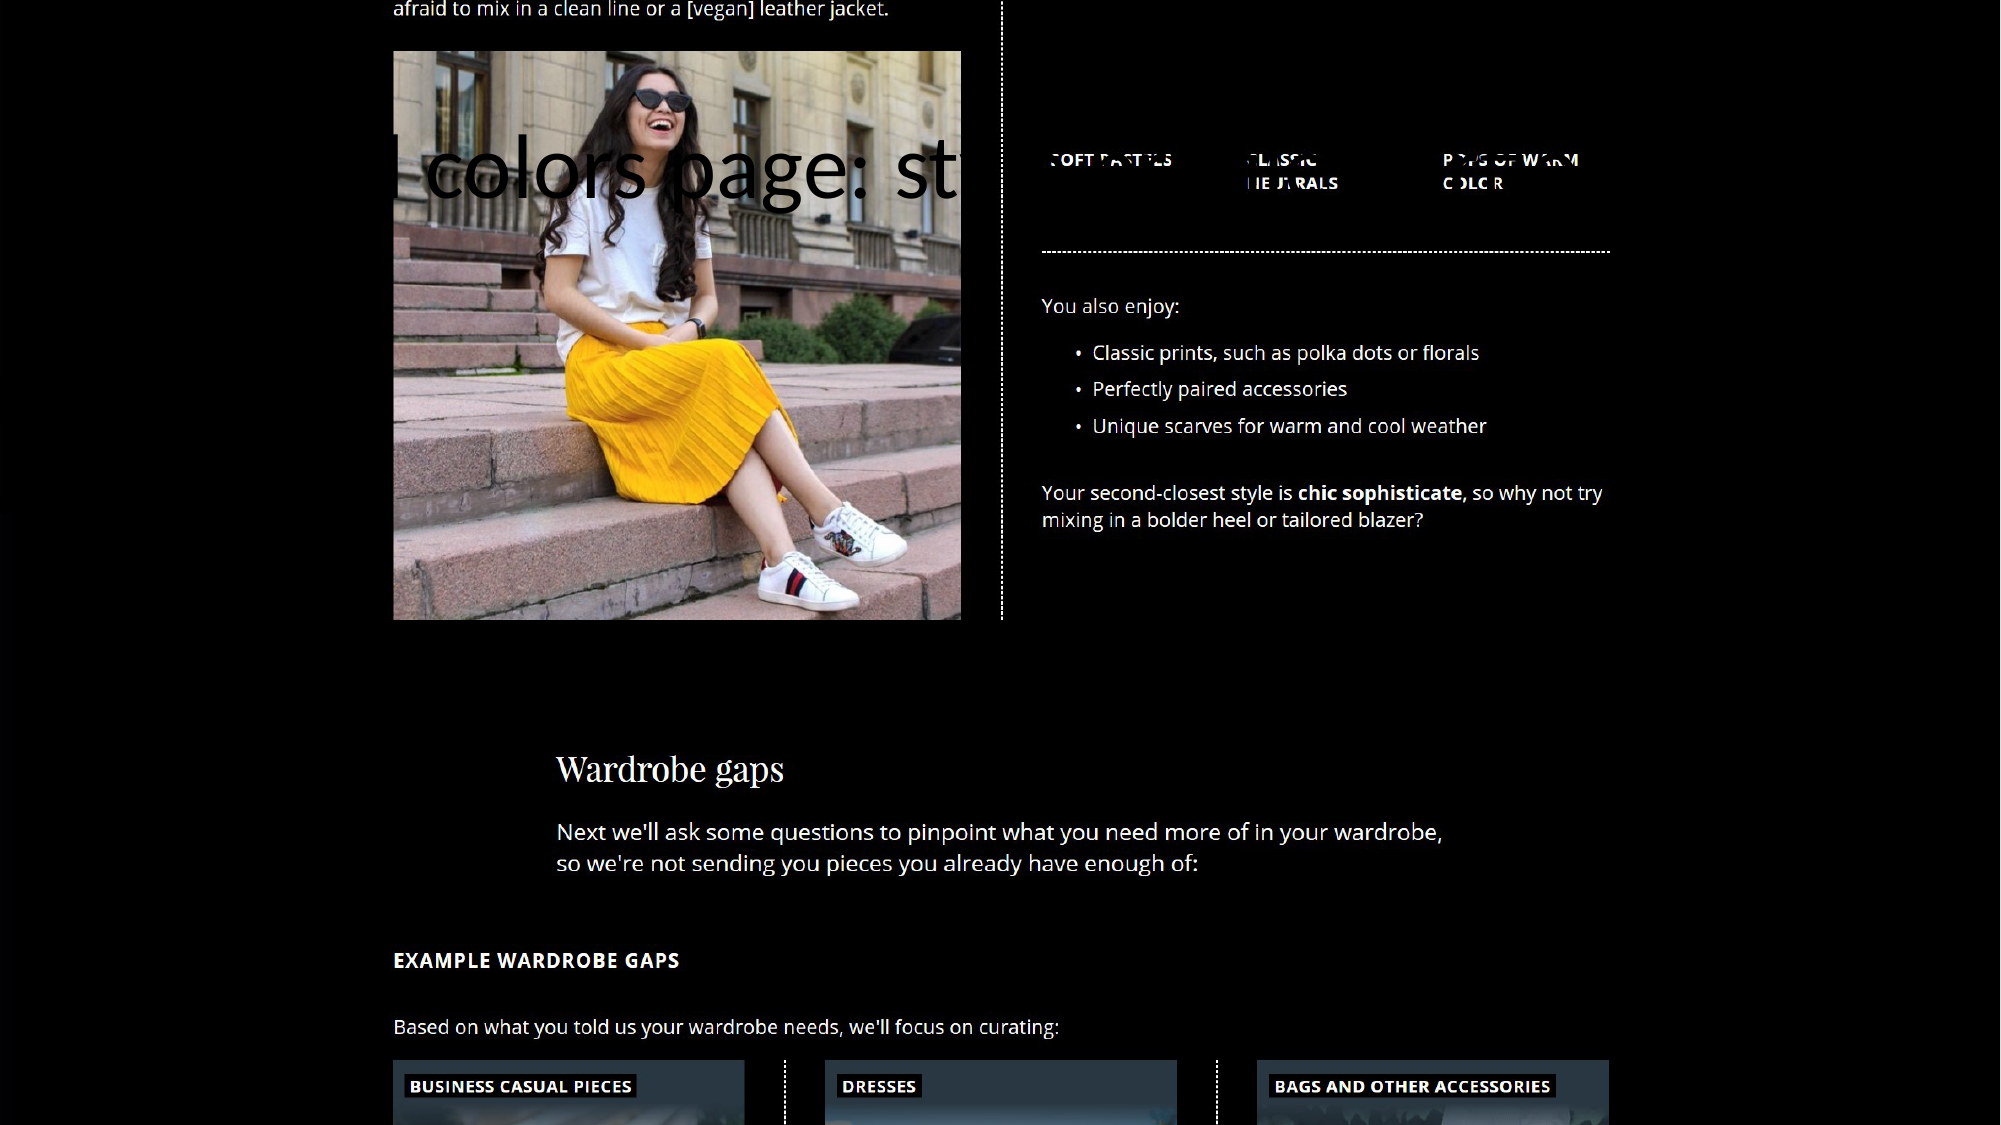

# Forced colors page: style profile portion